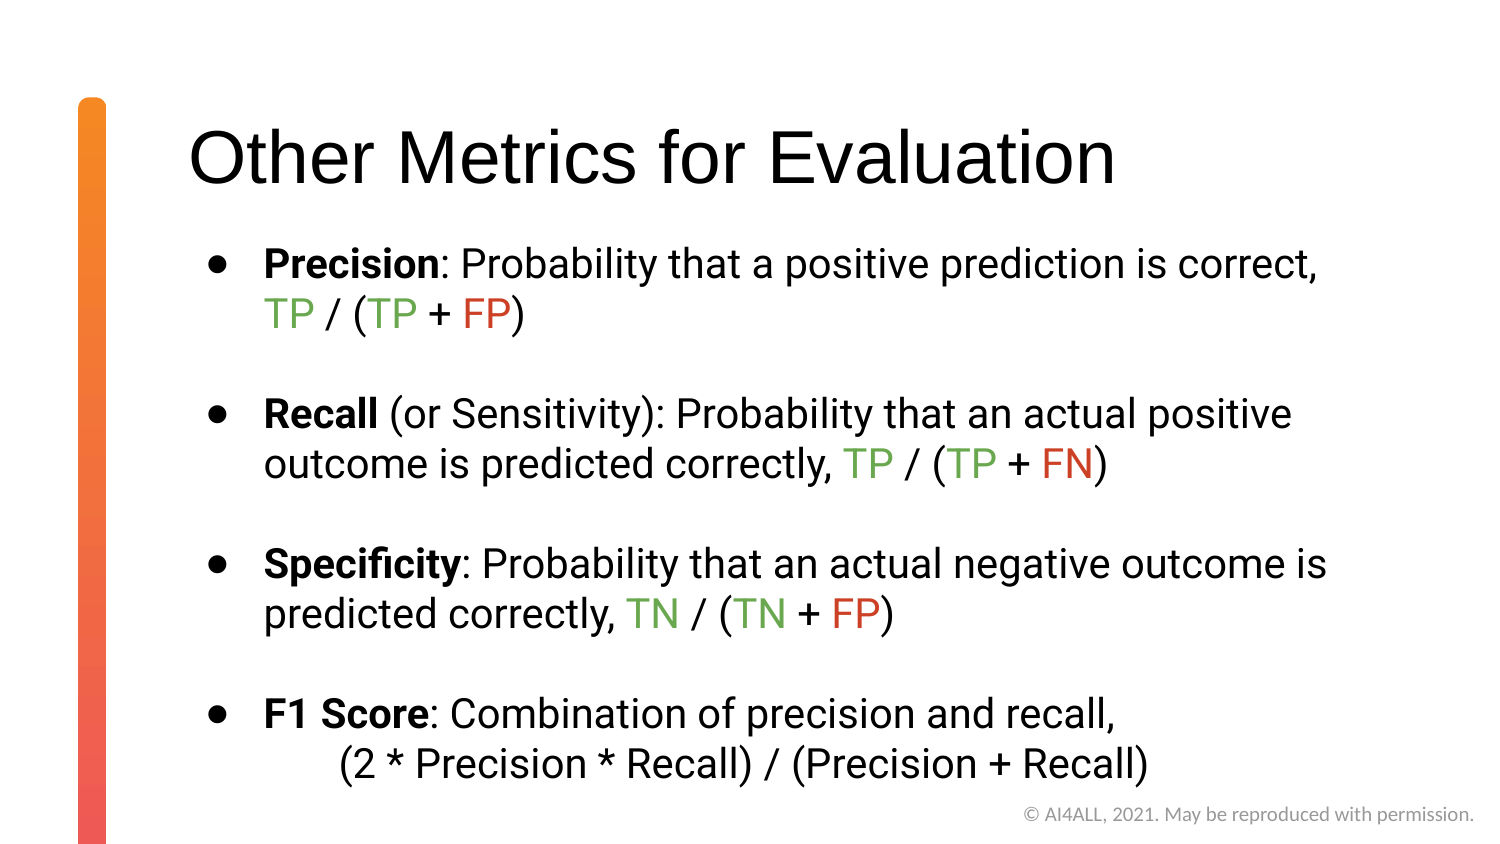

# Other Metrics for Evaluation
Precision: Probability that a positive prediction is correct,     TP / (TP + FP)

Recall (or Sensitivity): Probability that an actual positive outcome is predicted correctly, TP / (TP + FN)

Specificity: Probability that an actual negative outcome is predicted correctly, TN / (TN + FP)

F1 Score: Combination of precision and recall,
	(2 * Precision * Recall) / (Precision + Recall)